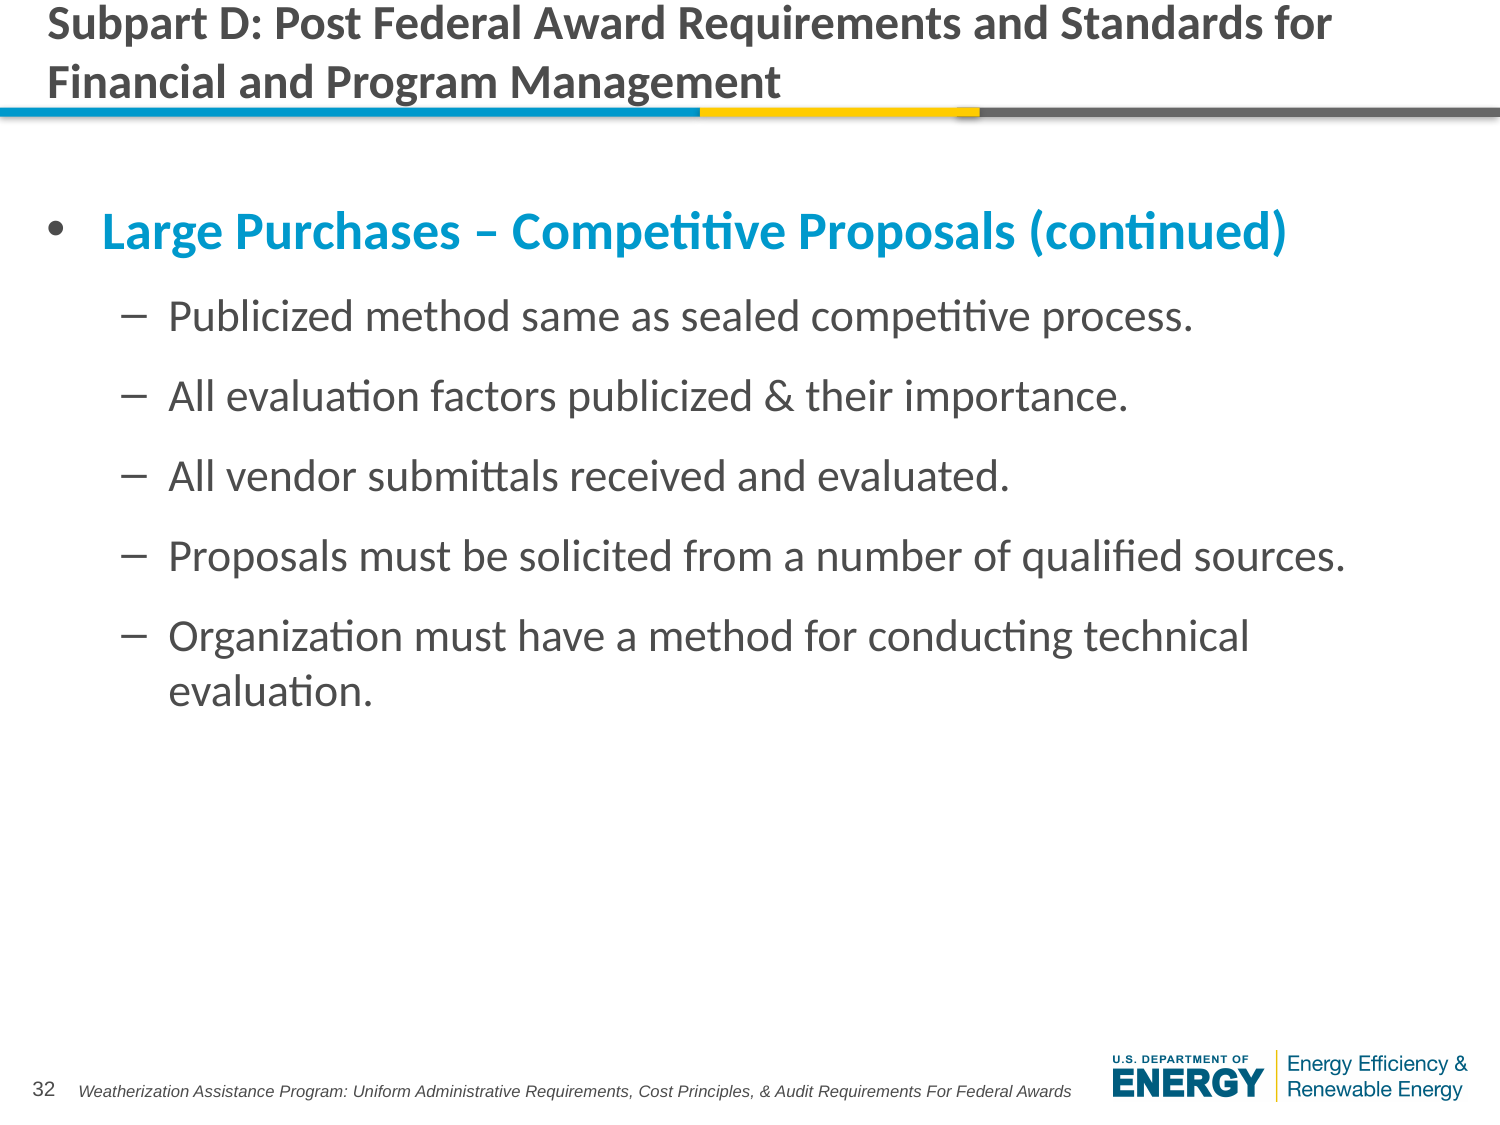

# Subpart D: Post Federal Award Requirements and Standards for Financial and Program Management
Large Purchases – Competitive Proposals (continued)
Publicized method same as sealed competitive process.
All evaluation factors publicized & their importance.
All vendor submittals received and evaluated.
Proposals must be solicited from a number of qualified sources.
Organization must have a method for conducting technical evaluation.